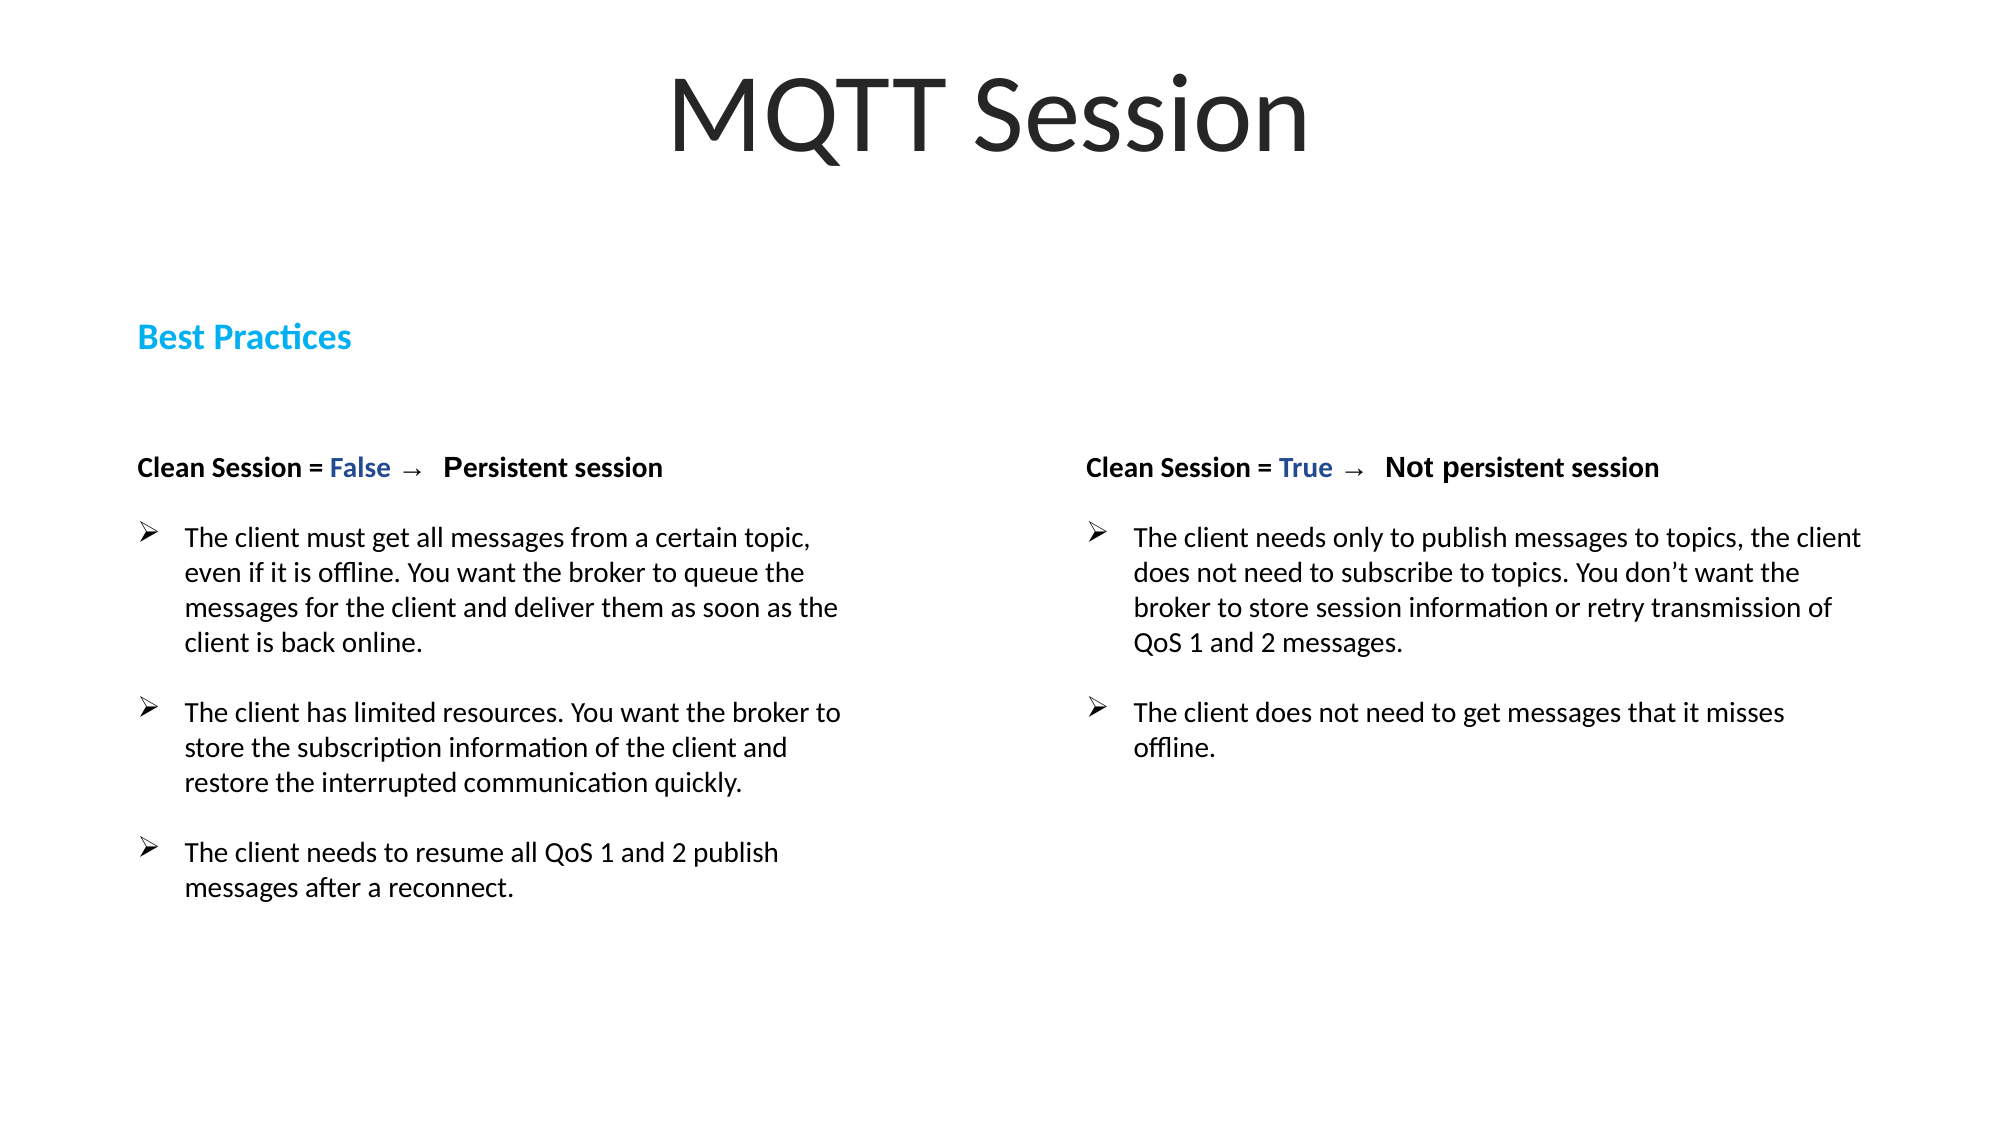

MQTT Session
Best Practices
Clean Session = False →  Persistent session

The client must get all messages from a certain topic, even if it is offline. You want the broker to queue the messages for the client and deliver them as soon as the client is back online.

The client has limited resources. You want the broker to store the subscription information of the client and restore the interrupted communication quickly.

The client needs to resume all QoS 1 and 2 publish messages after a reconnect.

Clean Session = True →  Not persistent session

The client needs only to publish messages to topics, the client does not need to subscribe to topics. You don’t want the broker to store session information or retry transmission of QoS 1 and 2 messages.

The client does not need to get messages that it misses offline.